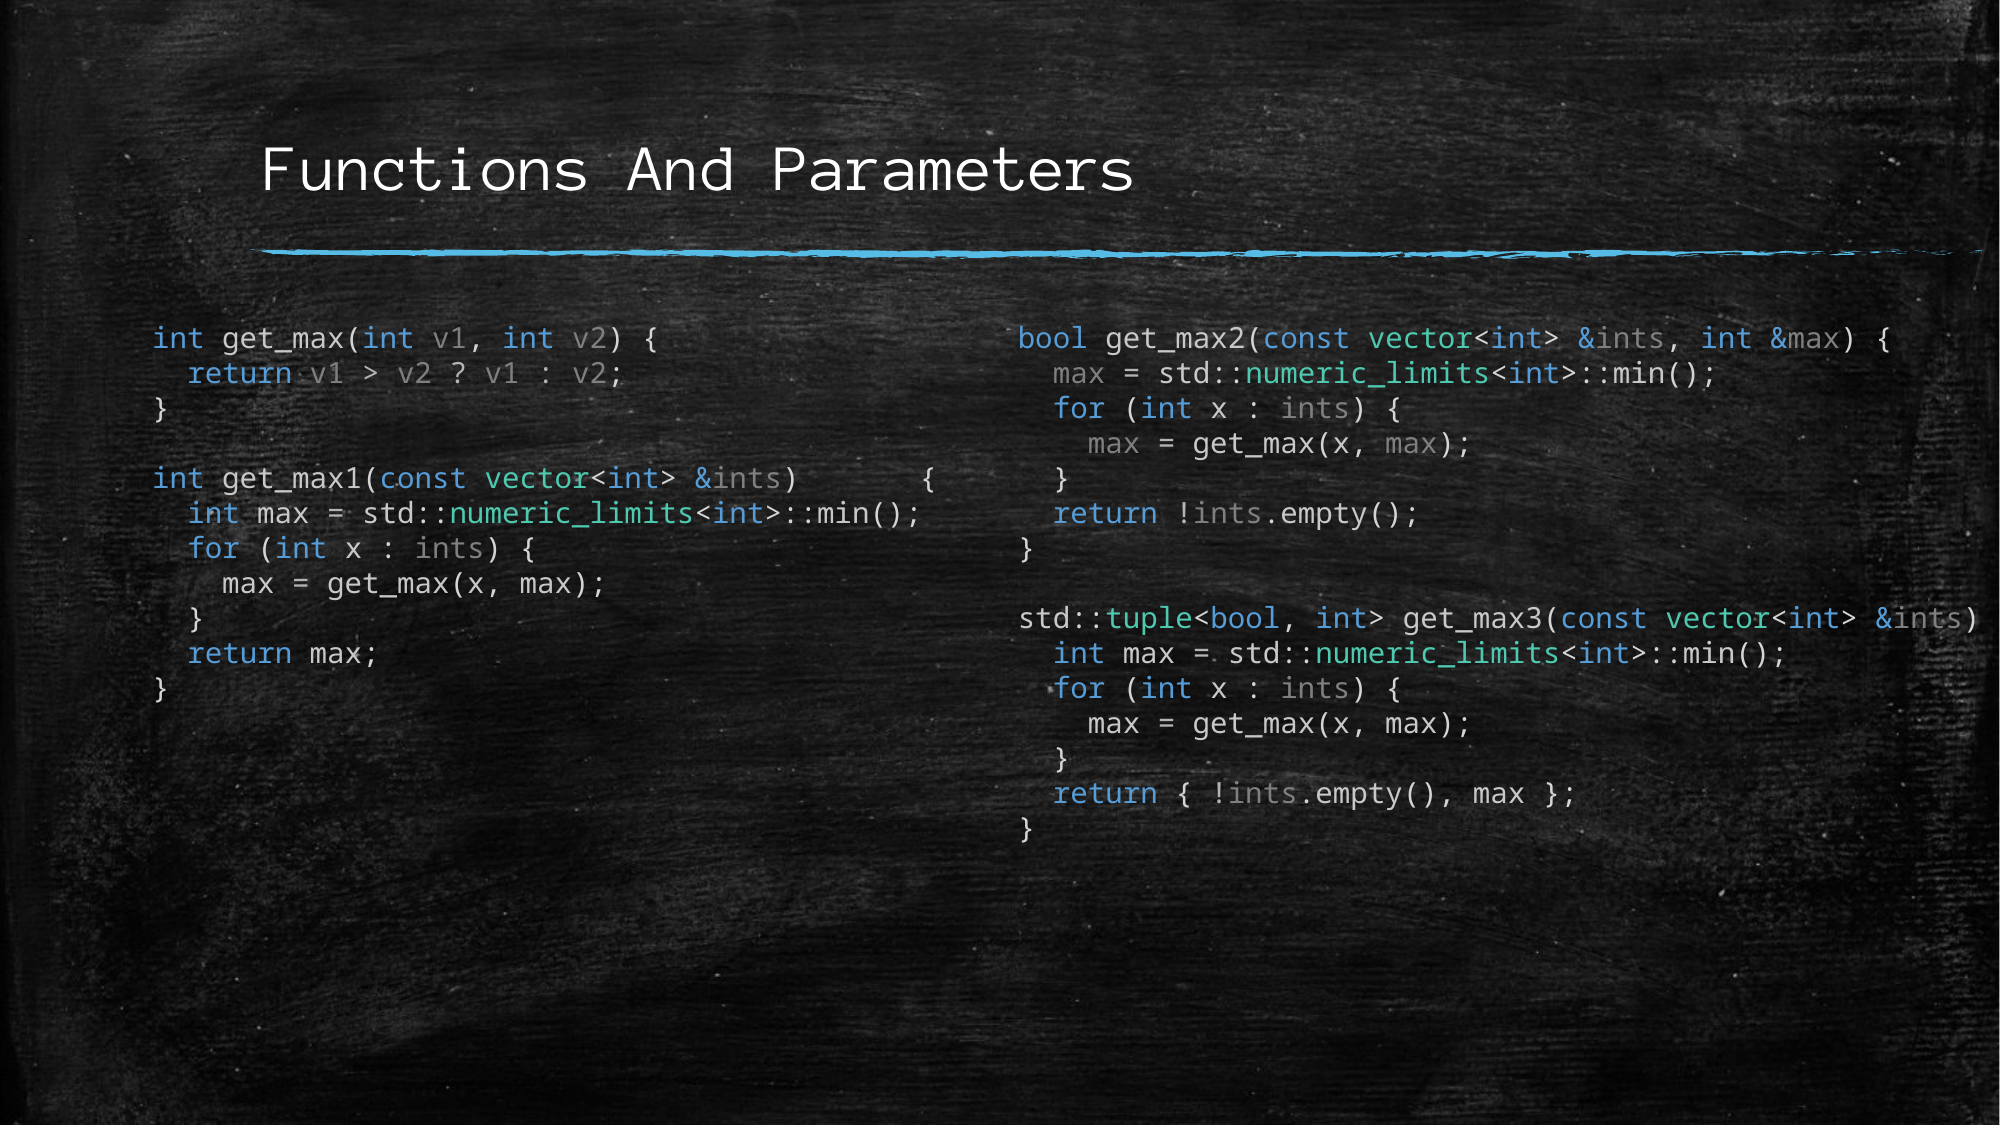

# Functions And Parameters
int get_max(int v1, int v2) {
  return v1 > v2 ? v1 : v2;
}

int get_max1(const vector<int> &ints)	 {
  int max = std::numeric_limits<int>::min();
  for (int x : ints) {
    max = get_max(x, max);
  }
  return max;
}
bool get_max2(const vector<int> &ints, int &max) {
  max = std::numeric_limits<int>::min();
  for (int x : ints) {
    max = get_max(x, max);
  }
  return !ints.empty();
}

std::tuple<bool, int> get_max3(const vector<int> &ints) {
  int max = std::numeric_limits<int>::min();
  for (int x : ints) {
    max = get_max(x, max);
  }
  return { !ints.empty(), max };
}